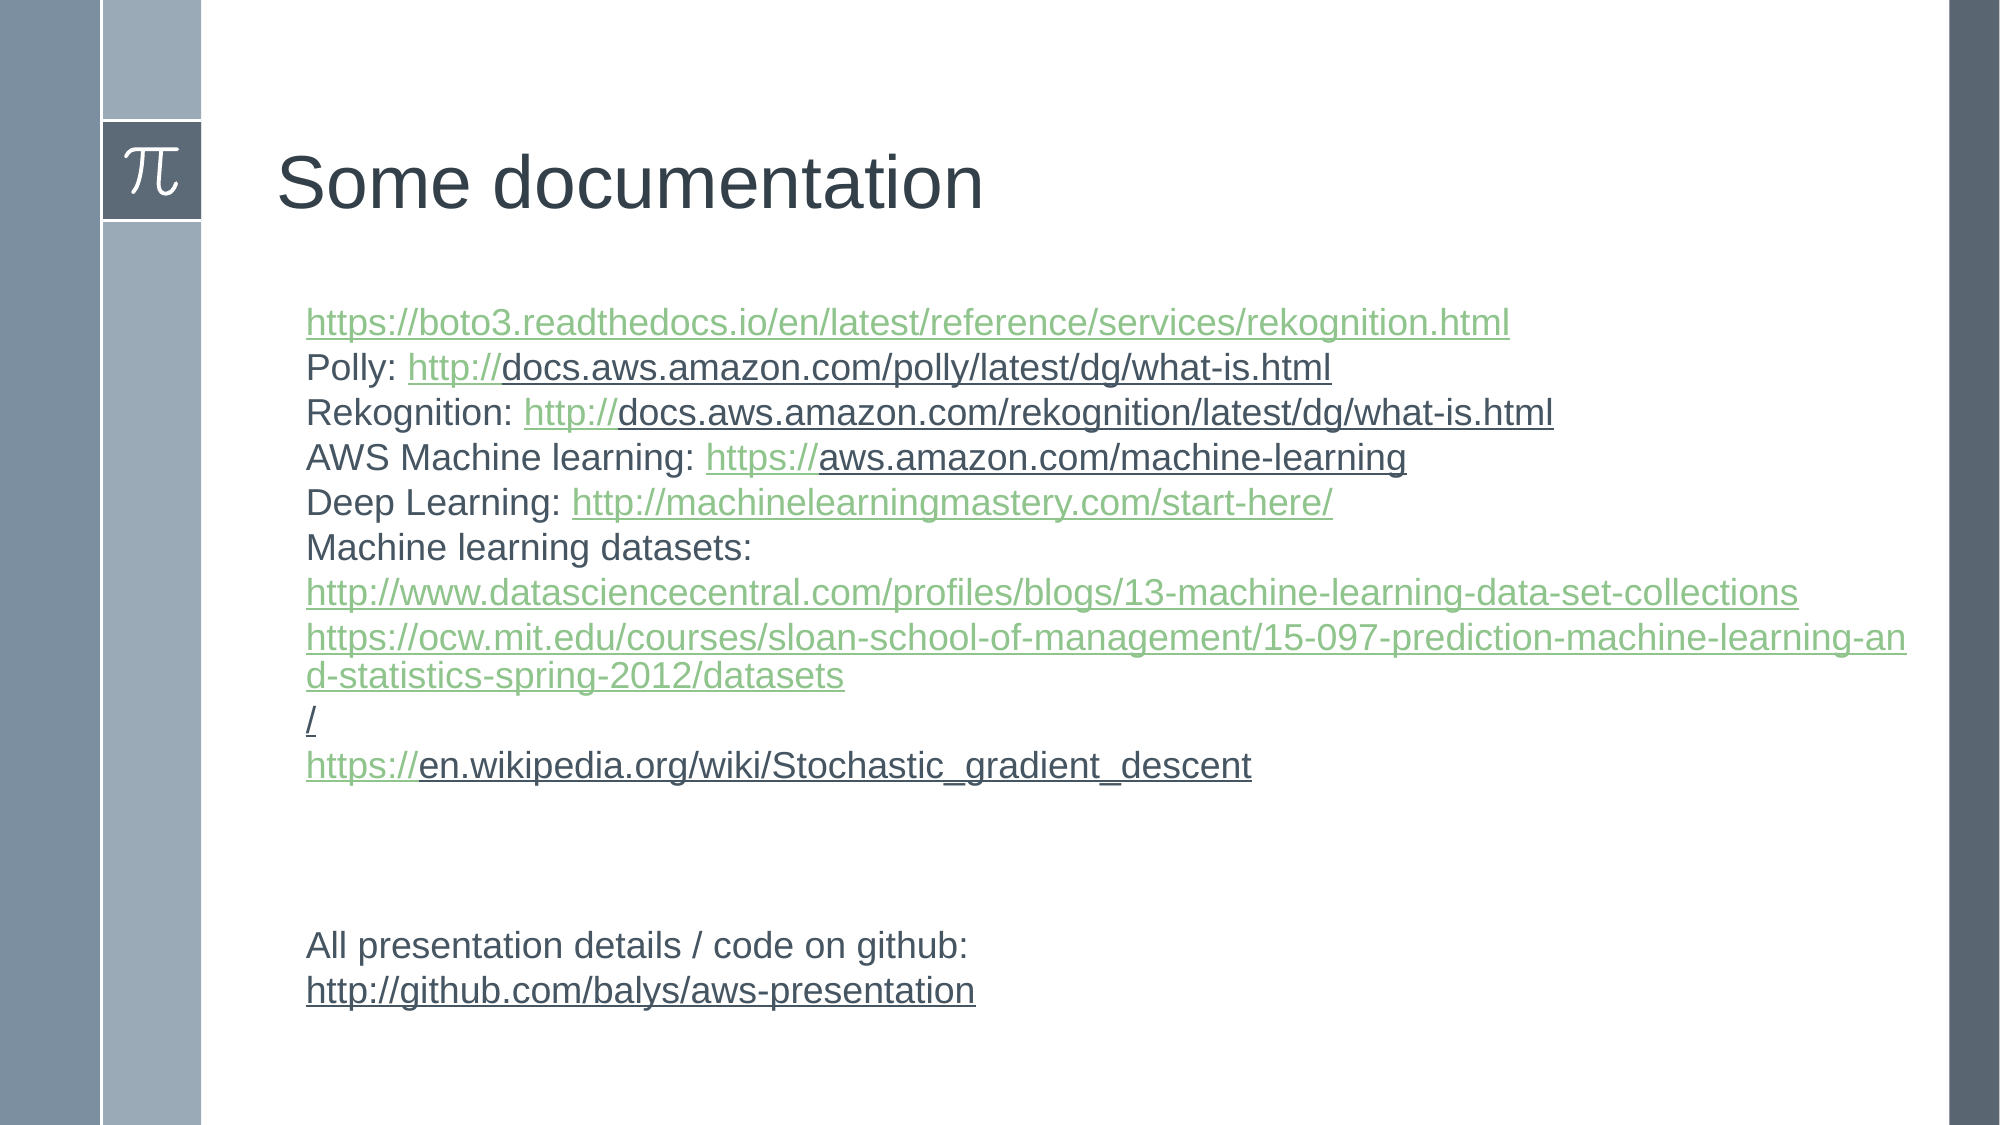

# Some documentation
https://boto3.readthedocs.io/en/latest/reference/services/rekognition.html
Polly: http://docs.aws.amazon.com/polly/latest/dg/what-is.html
Rekognition: http://docs.aws.amazon.com/rekognition/latest/dg/what-is.html
AWS Machine learning: https://aws.amazon.com/machine-learning
Deep Learning: http://machinelearningmastery.com/start-here/
Machine learning datasets:
http://www.datasciencecentral.com/profiles/blogs/13-machine-learning-data-set-collections
https://ocw.mit.edu/courses/sloan-school-of-management/15-097-prediction-machine-learning-and-statistics-spring-2012/datasets/
https://en.wikipedia.org/wiki/Stochastic_gradient_descent

All presentation details / code on github:
http://github.com/balys/aws-presentation